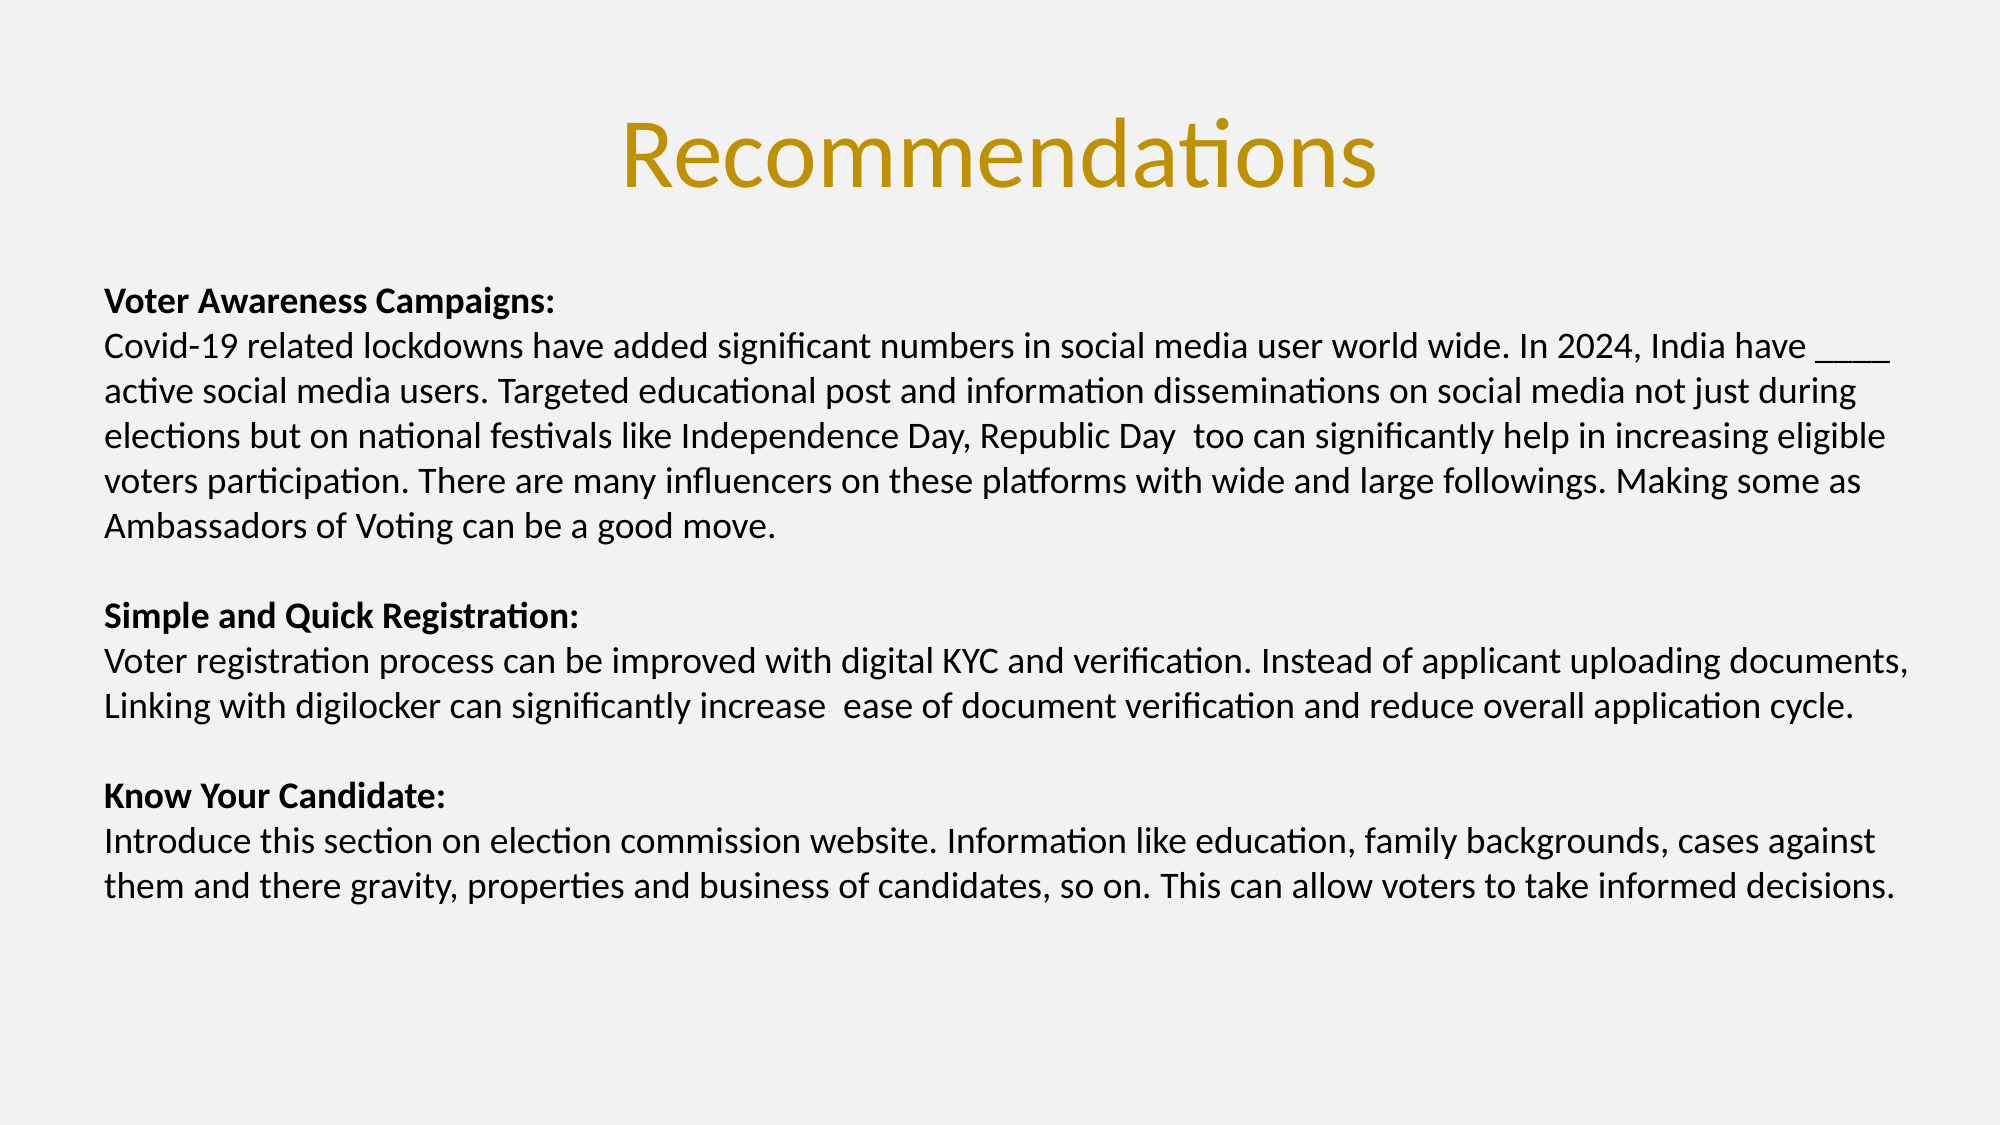

Recommendations
Voter Awareness Campaigns:
Covid-19 related lockdowns have added significant numbers in social media user world wide. In 2024, India have ____ active social media users. Targeted educational post and information disseminations on social media not just during elections but on national festivals like Independence Day, Republic Day  too can significantly help in increasing eligible voters participation. There are many influencers on these platforms with wide and large followings. Making some as Ambassadors of Voting can be a good move.

Simple and Quick Registration:
Voter registration process can be improved with digital KYC and verification. Instead of applicant uploading documents,
Linking with digilocker can significantly increase  ease of document verification and reduce overall application cycle.

Know Your Candidate:
Introduce this section on election commission website. Information like education, family backgrounds, cases against them and there gravity, properties and business of candidates, so on. This can allow voters to take informed decisions.